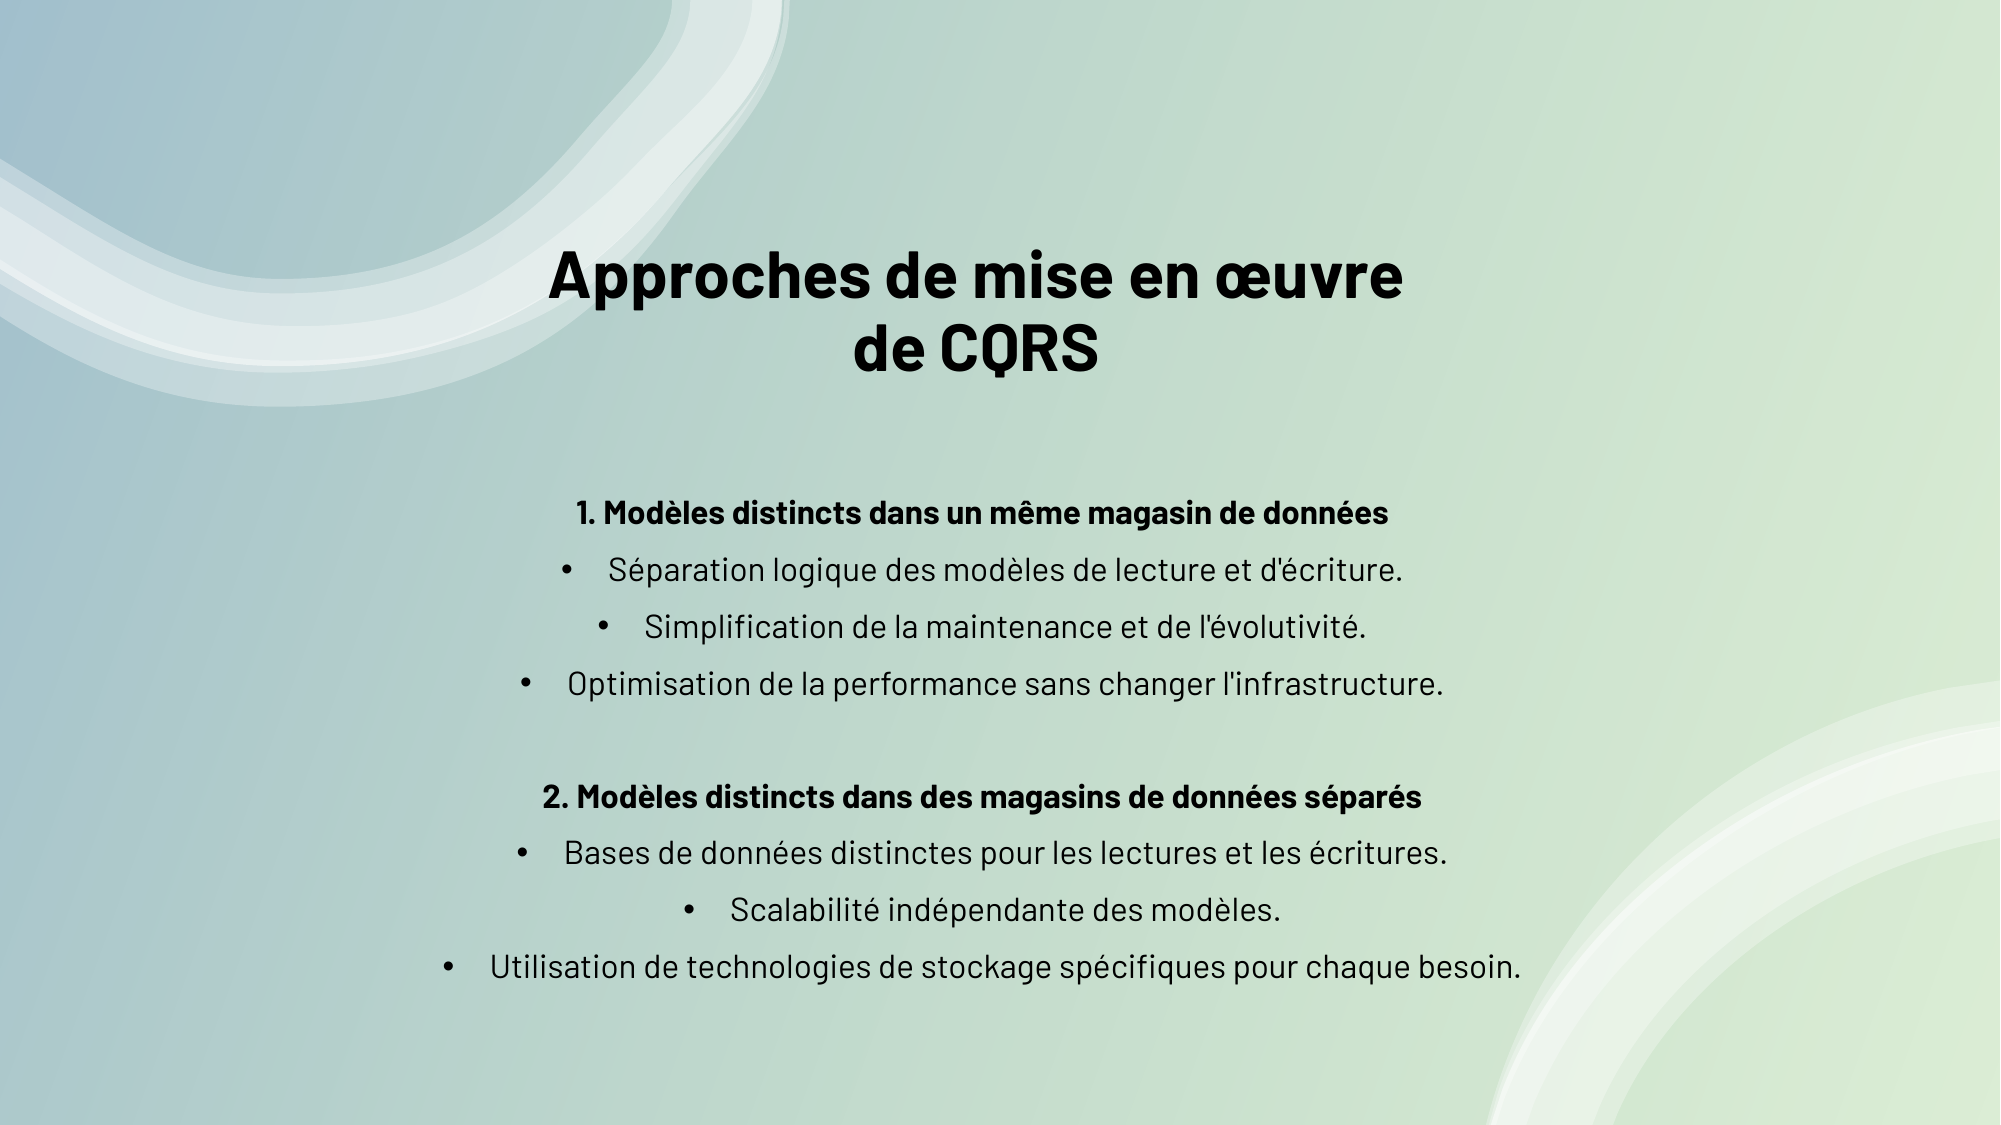

# Approches de mise en œuvre de CQRS
1. Modèles distincts dans un même magasin de données
Séparation logique des modèles de lecture et d'écriture.
Simplification de la maintenance et de l'évolutivité.
Optimisation de la performance sans changer l'infrastructure.

2. Modèles distincts dans des magasins de données séparés
Bases de données distinctes pour les lectures et les écritures.
Scalabilité indépendante des modèles.
Utilisation de technologies de stockage spécifiques pour chaque besoin.